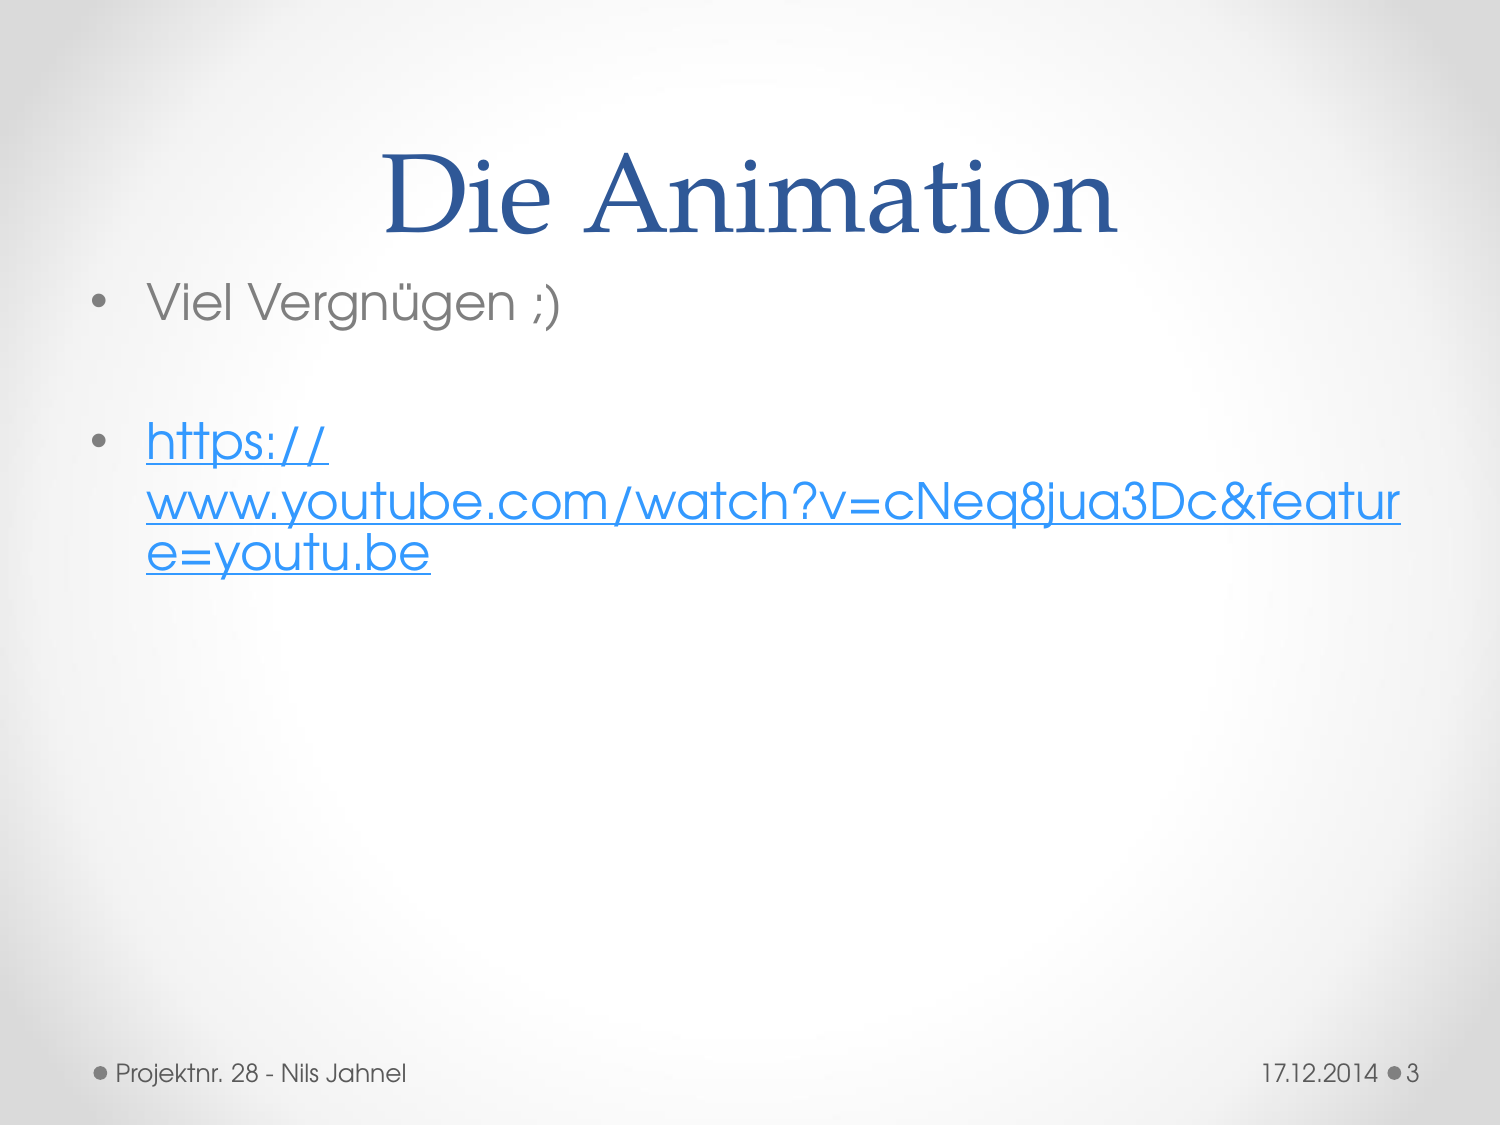

# Die Animation
Viel Vergnügen ;)

https://www.youtube.com/watch?v=cNeq8jua3Dc&feature=youtu.be

Projektnr. 28 - Nils Jahnel
17.12.2014
3